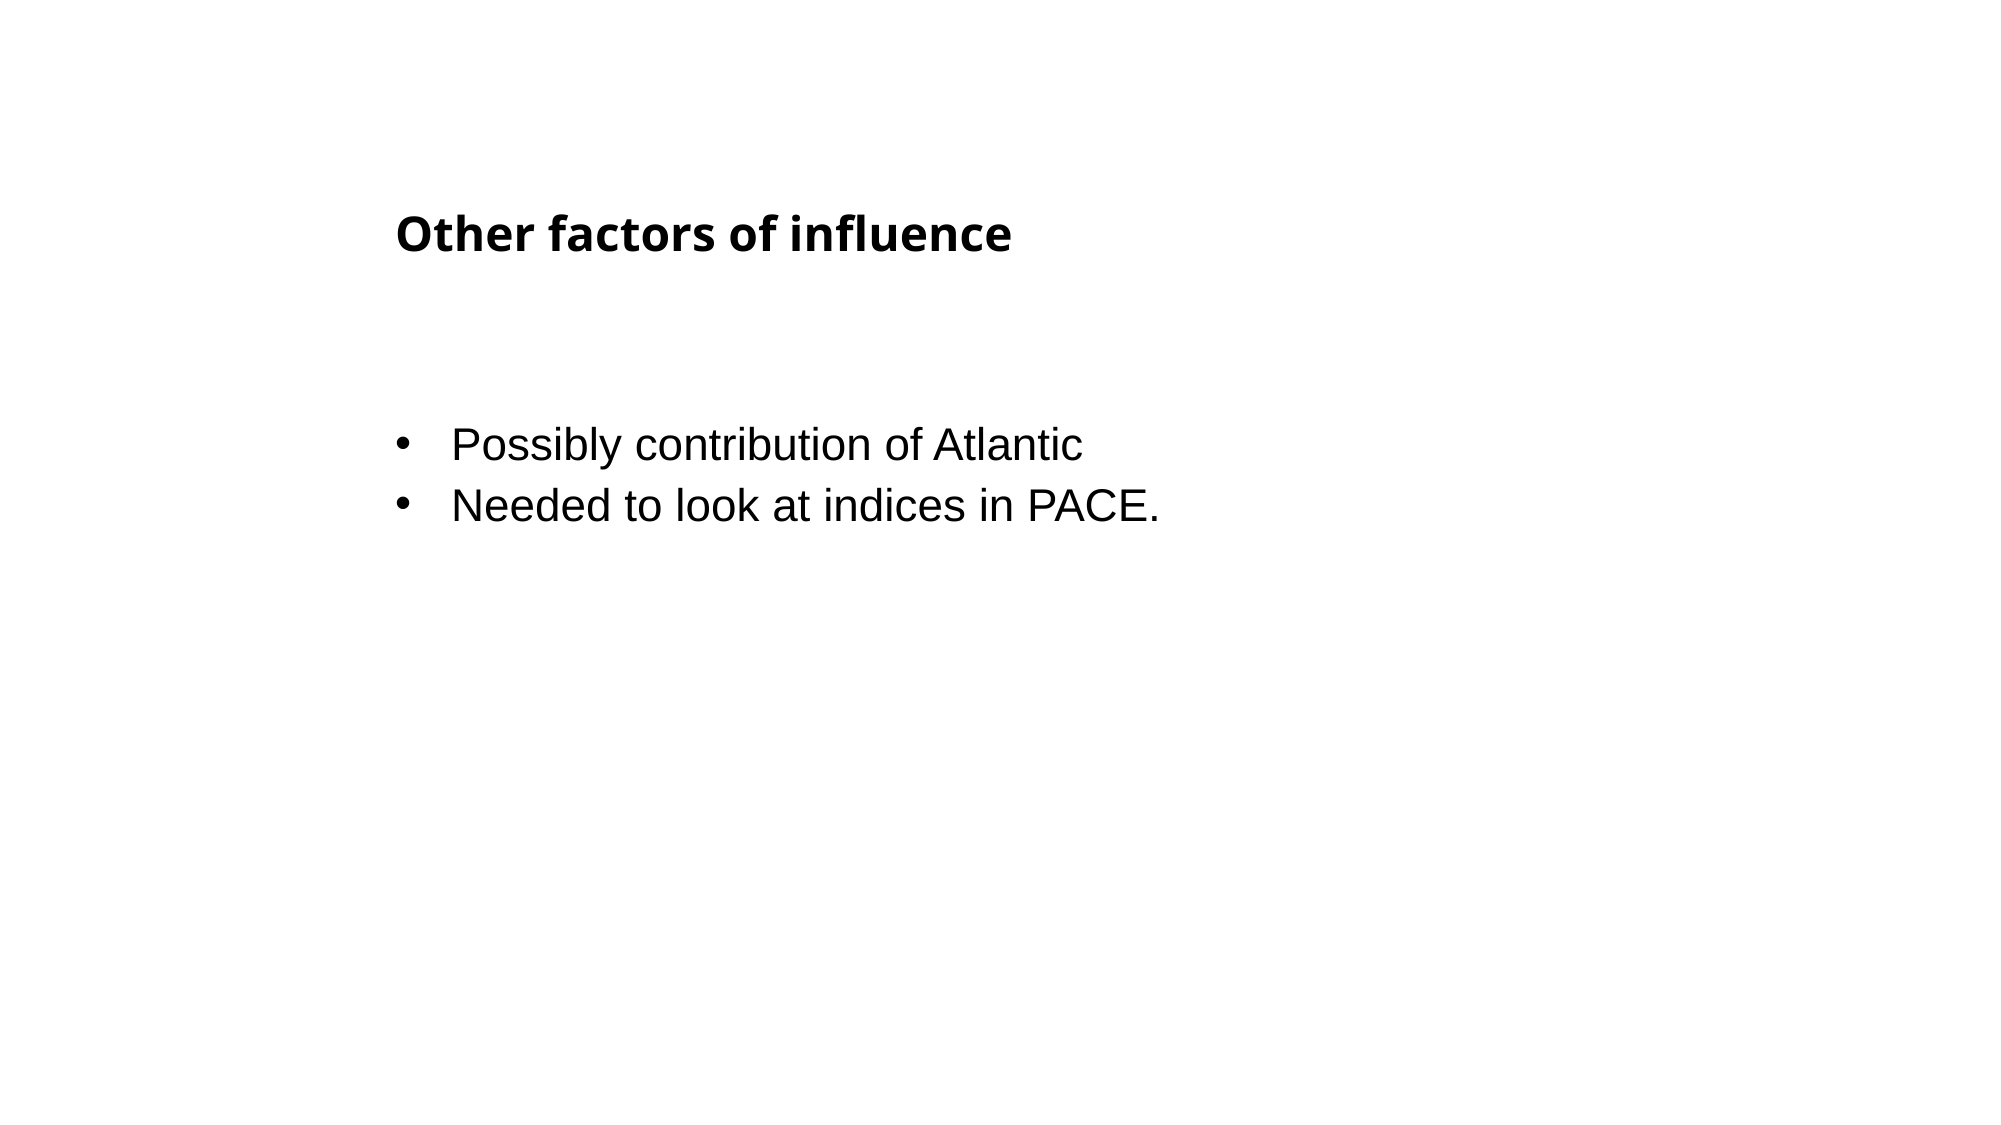

# Other factors of influence
Possibly contribution of Atlantic
Needed to look at indices in PACE.